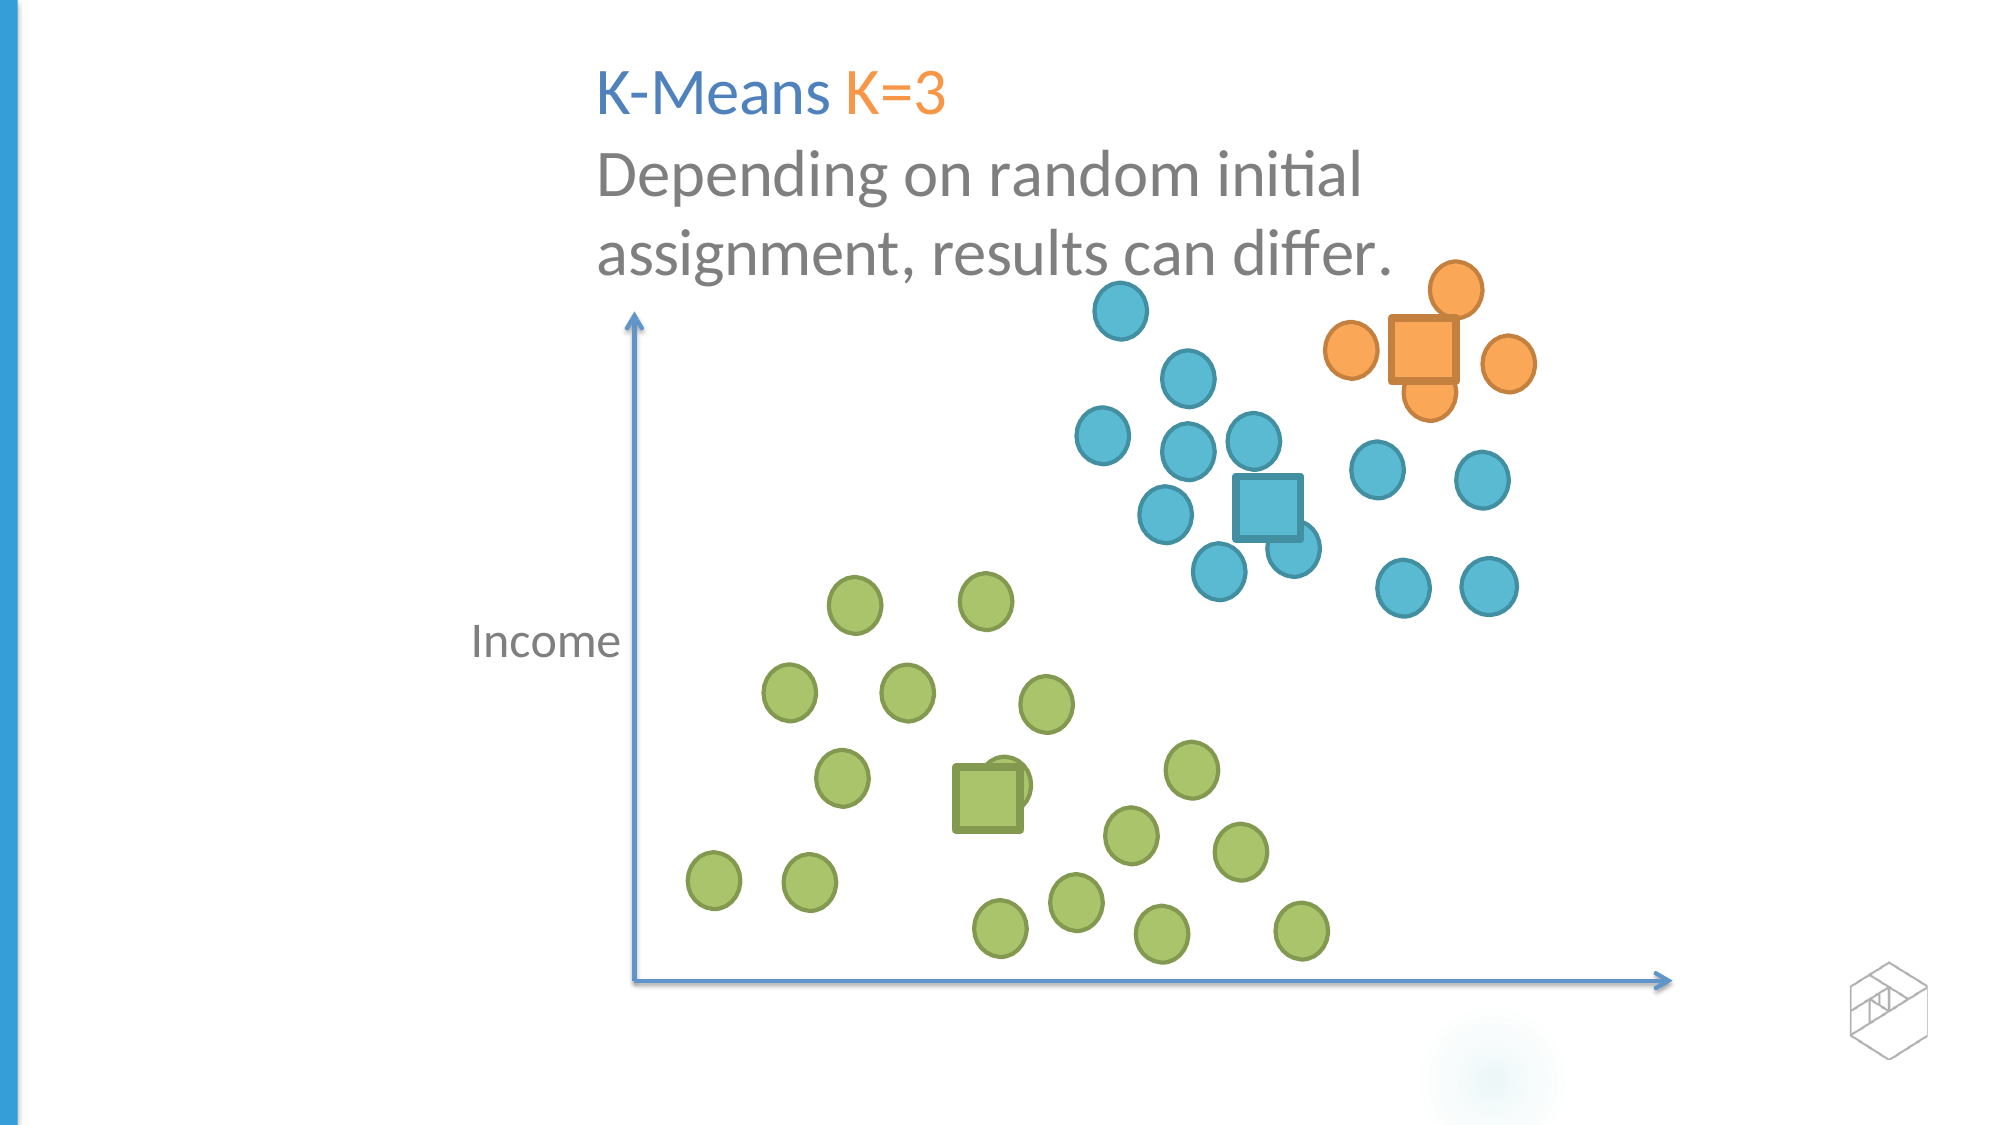

Age
K-Means K=3
Depending on random initial assignment, results can diﬀer.

Income